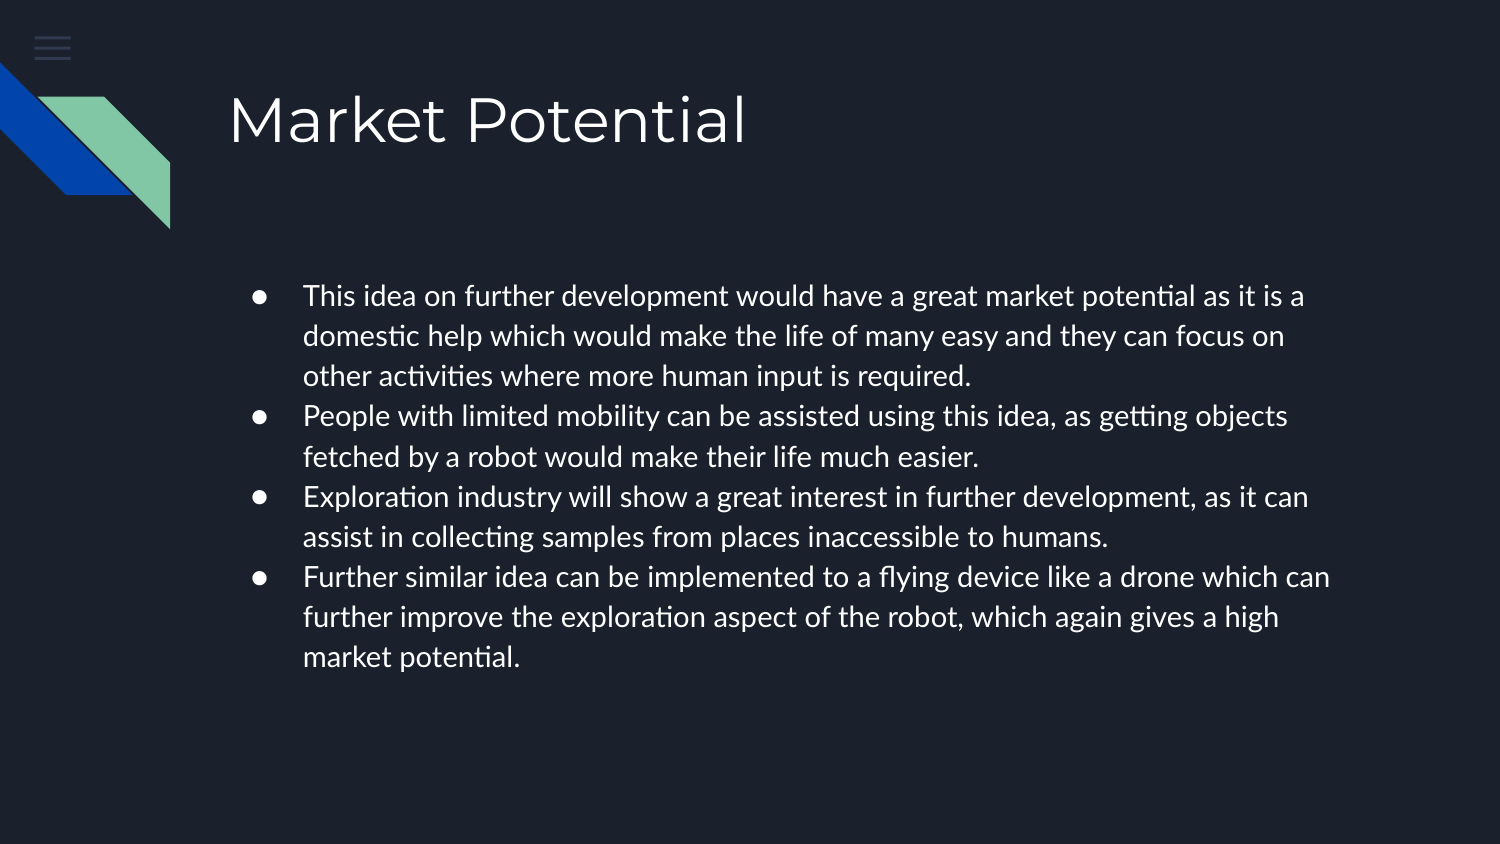

# Market Potential
This idea on further development would have a great market potential as it is a domestic help which would make the life of many easy and they can focus on other activities where more human input is required.
People with limited mobility can be assisted using this idea, as getting objects fetched by a robot would make their life much easier.
Exploration industry will show a great interest in further development, as it can assist in collecting samples from places inaccessible to humans.
Further similar idea can be implemented to a flying device like a drone which can further improve the exploration aspect of the robot, which again gives a high market potential.